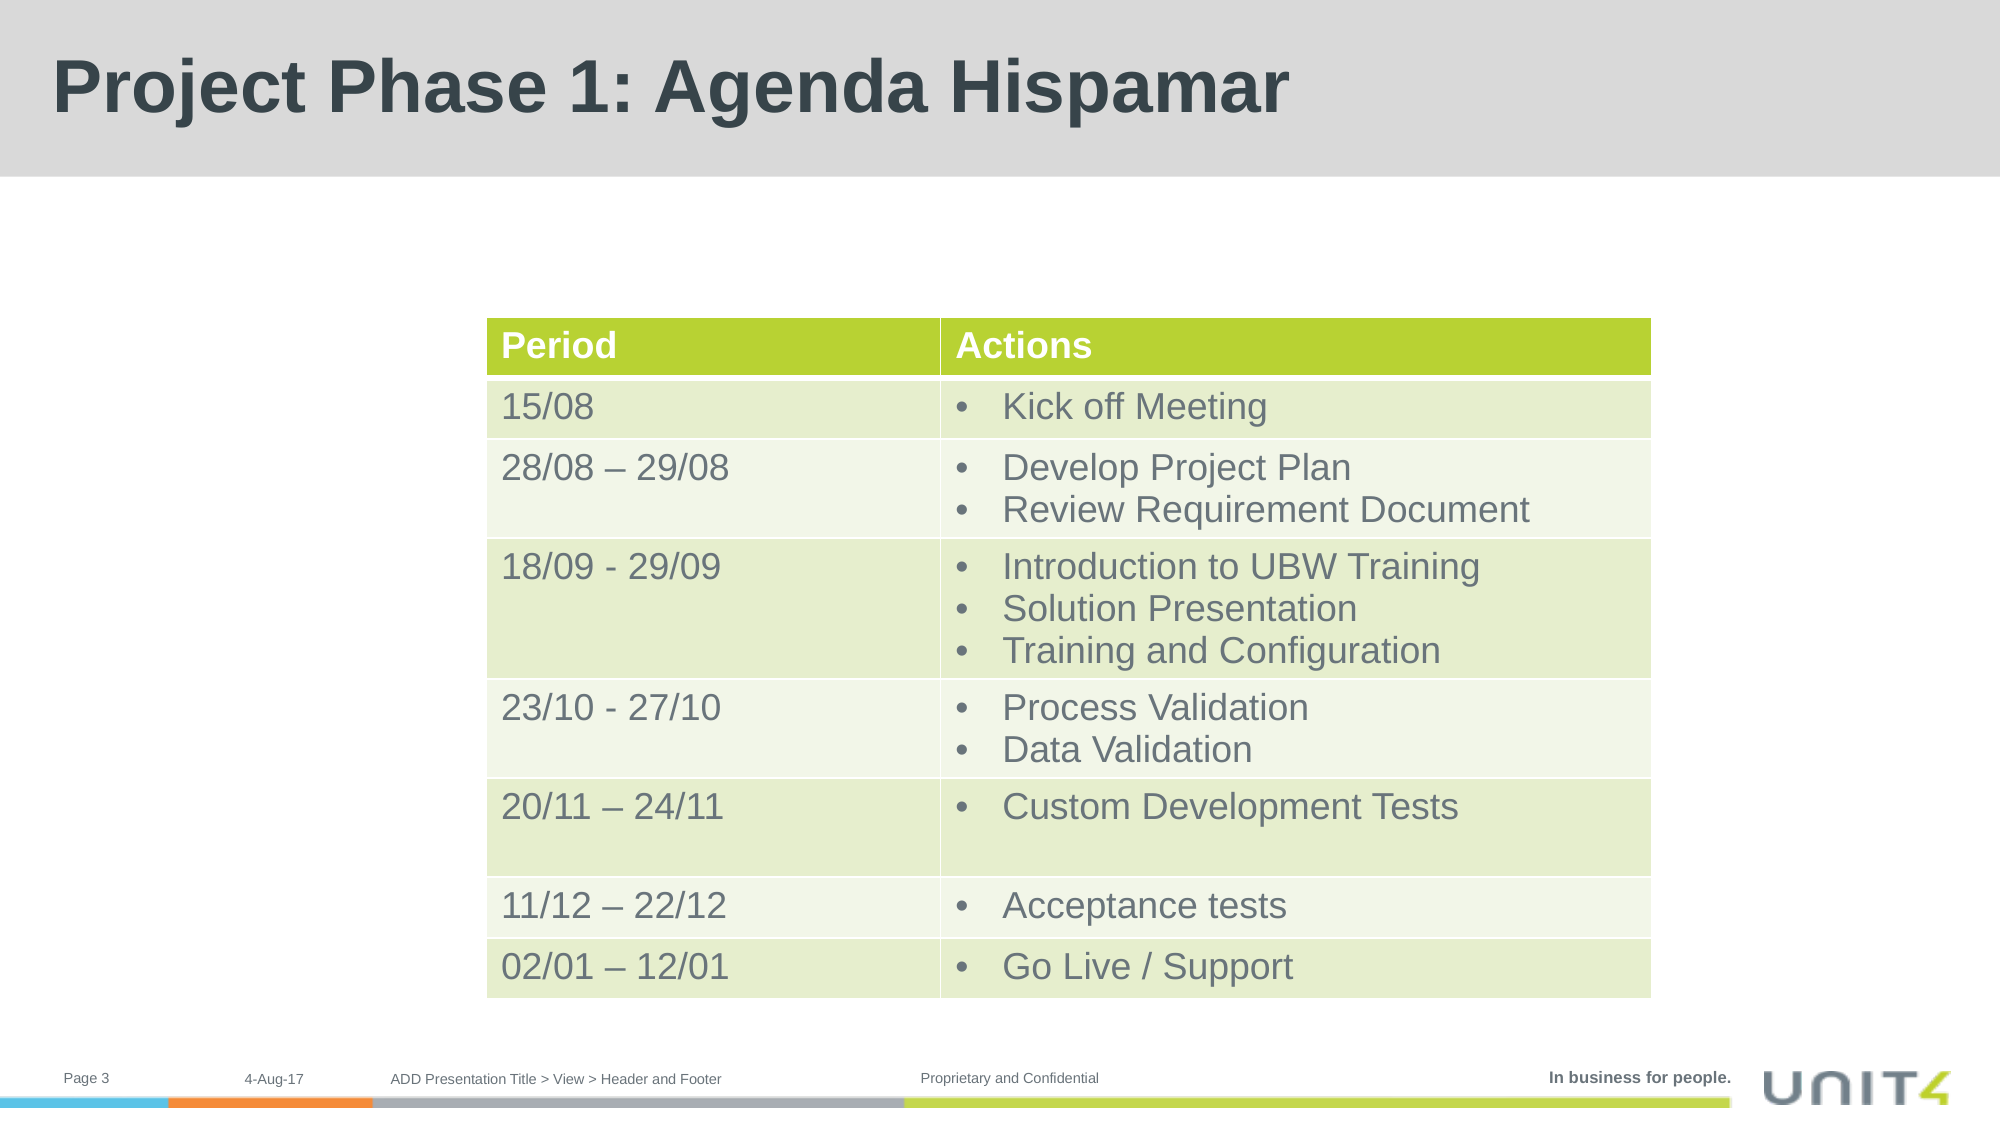

# Project Phase 1: Agenda Hispamar
| Period | Actions |
| --- | --- |
| 15/08 | Kick off Meeting |
| 28/08 – 29/08 | Develop Project Plan Review Requirement Document |
| 18/09 - 29/09 | Introduction to UBW Training Solution Presentation Training and Configuration |
| 23/10 - 27/10 | Process Validation Data Validation |
| 20/11 – 24/11 | Custom Development Tests |
| 11/12 – 22/12 | Acceptance tests |
| 02/01 – 12/01 | Go Live / Support |
4-Aug-17
ADD Presentation Title > View > Header and Footer